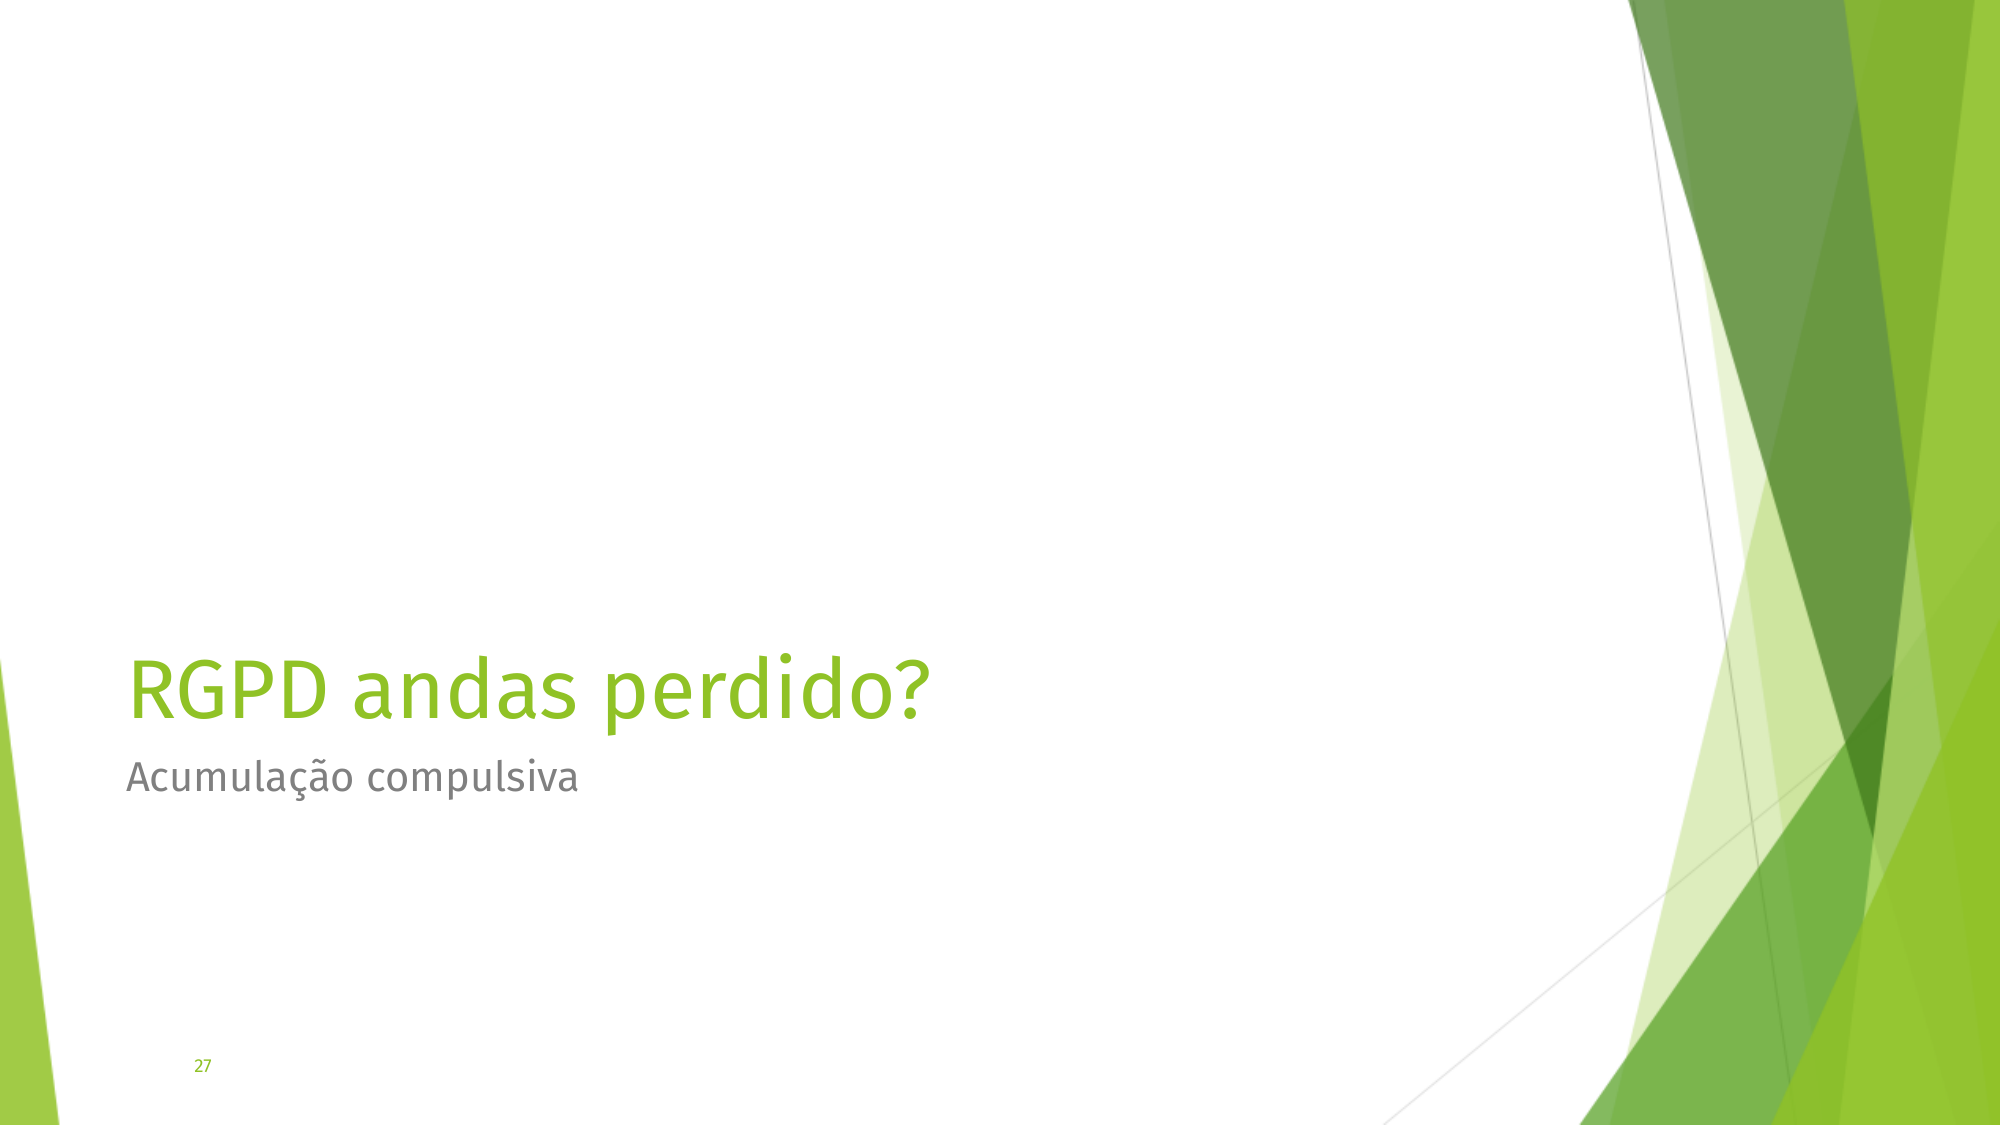

# RGPD andas perdido?
Acumulação compulsiva
27